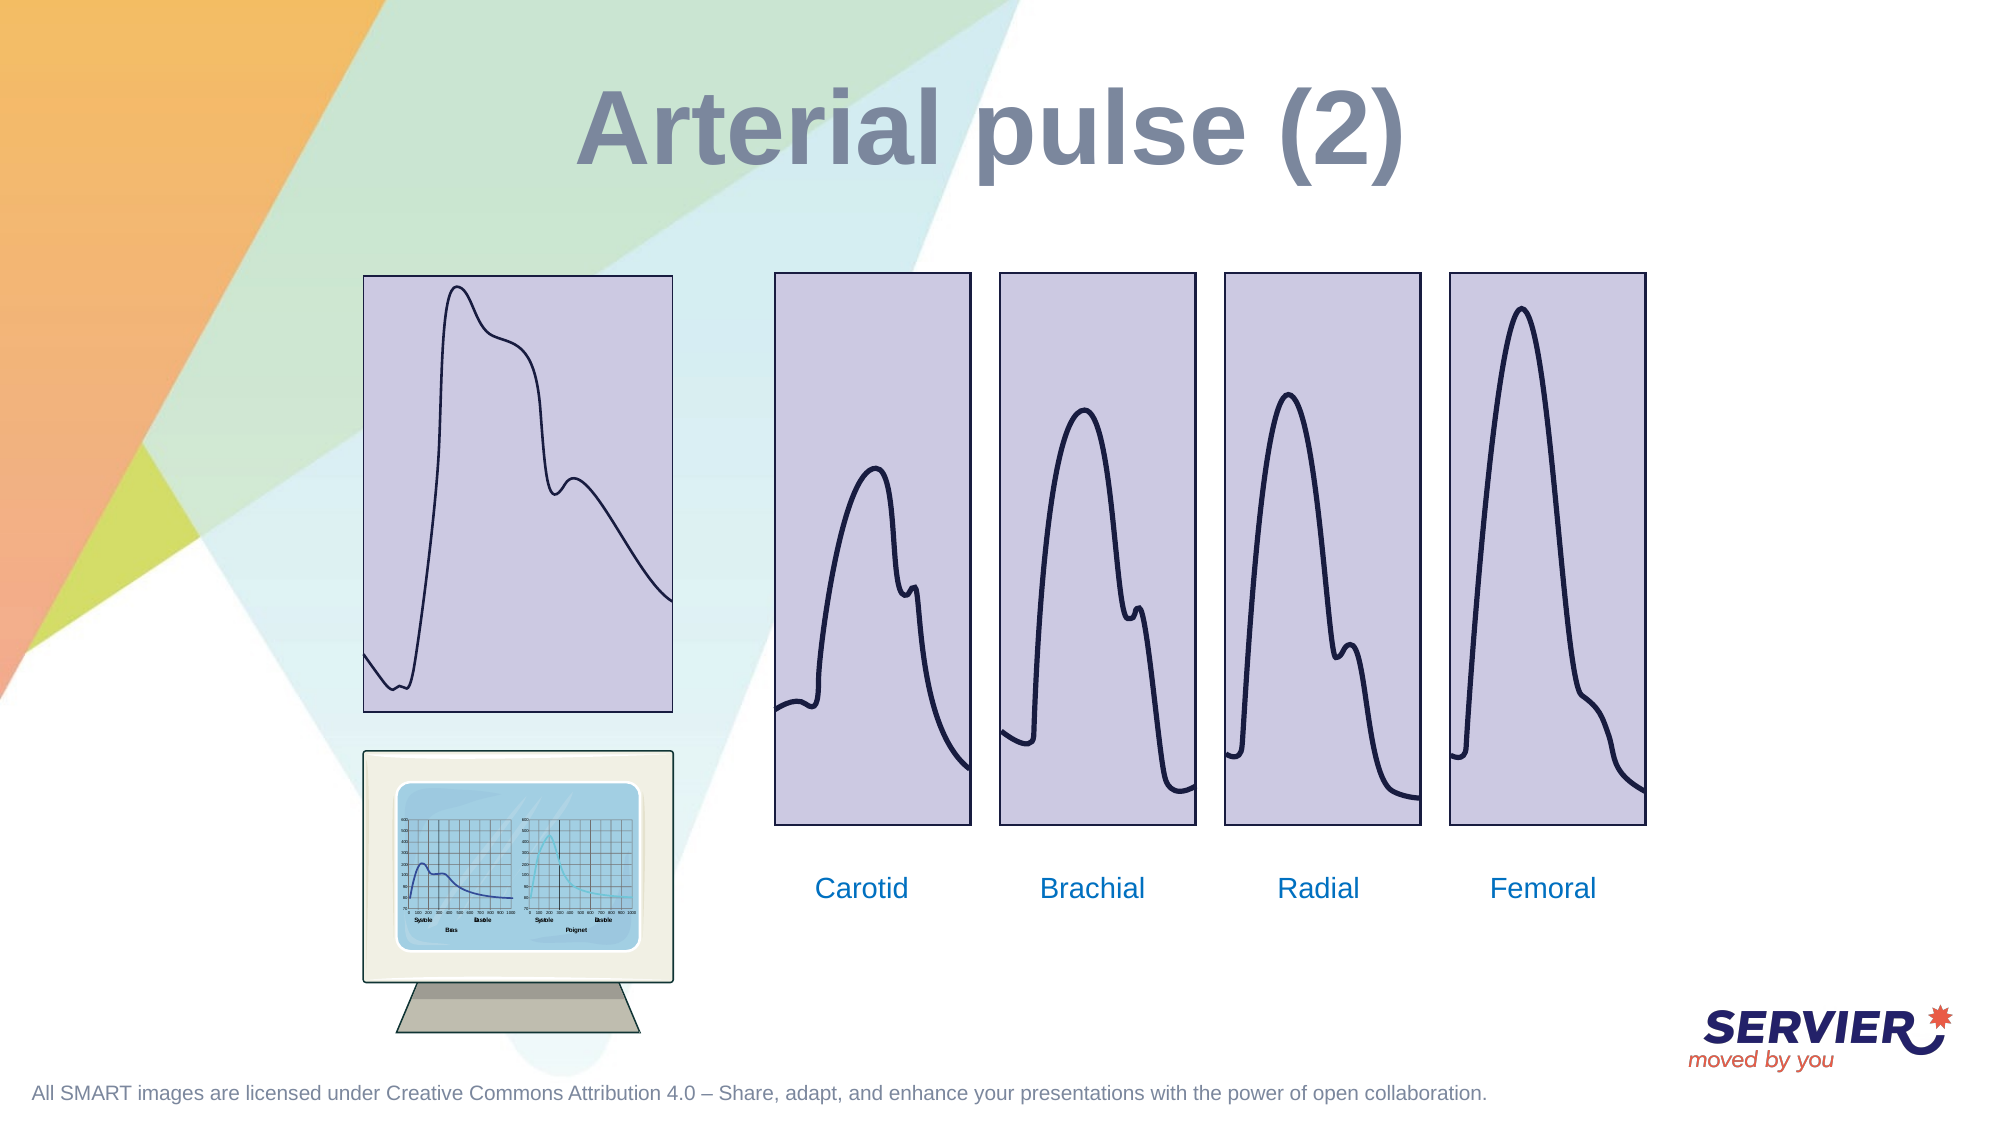

# Arterial pulse (2)

600
600

500
500

400
400

300
300

200
200

100
100

90
90

80
80

70
70
0
100
200
300
400
500
600
700
800
900
1000
0
100
200
300
400
500
600
700
800
900
1000
S
y
st
ole
     D
iast
ole
S
y
st
ole
     D
iast
ole
Br
as
P
oignet

Carotid
Brachial
Radial
Femoral